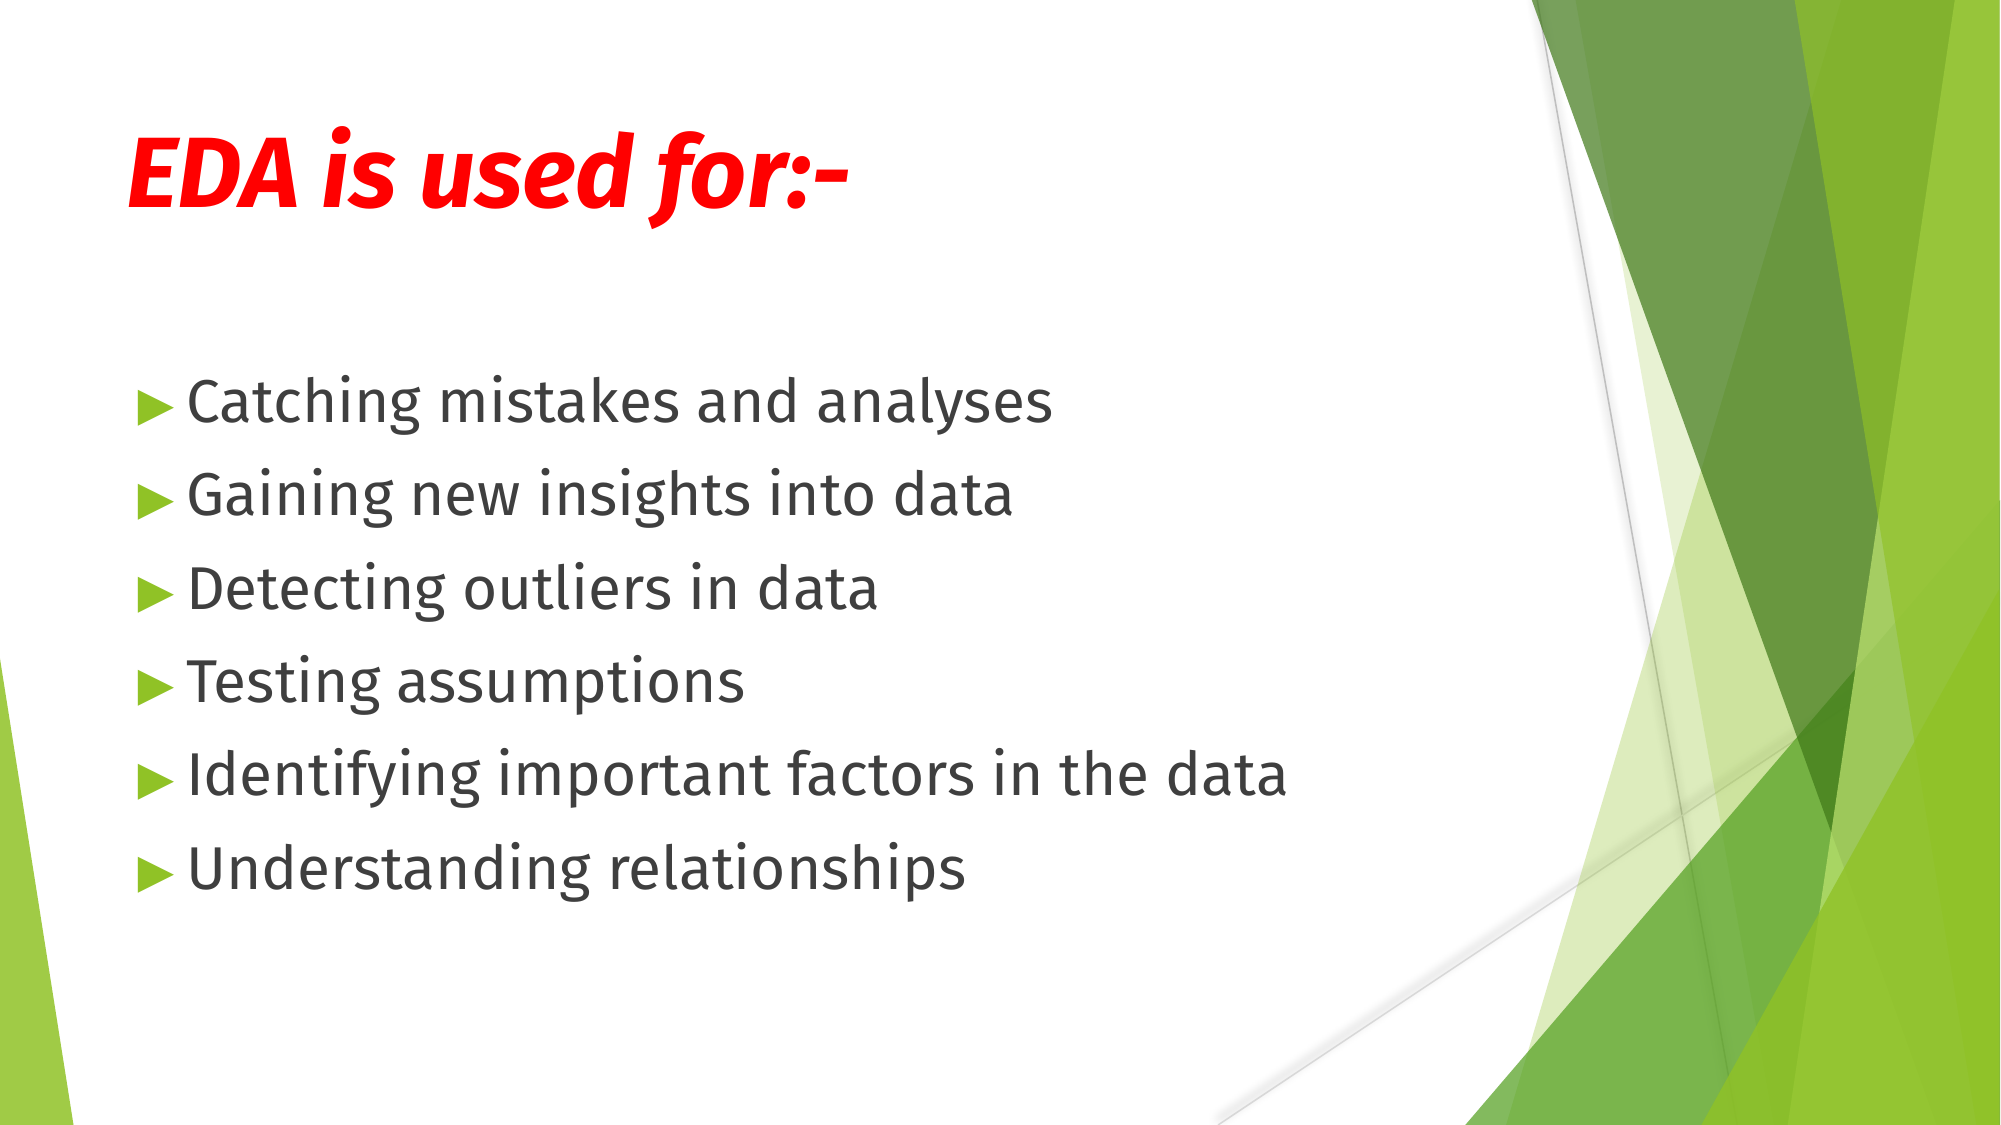

# EDA is used for:-
Catching mistakes and analyses
Gaining new insights into data
Detecting outliers in data
Testing assumptions
Identifying important factors in the data
Understanding relationships